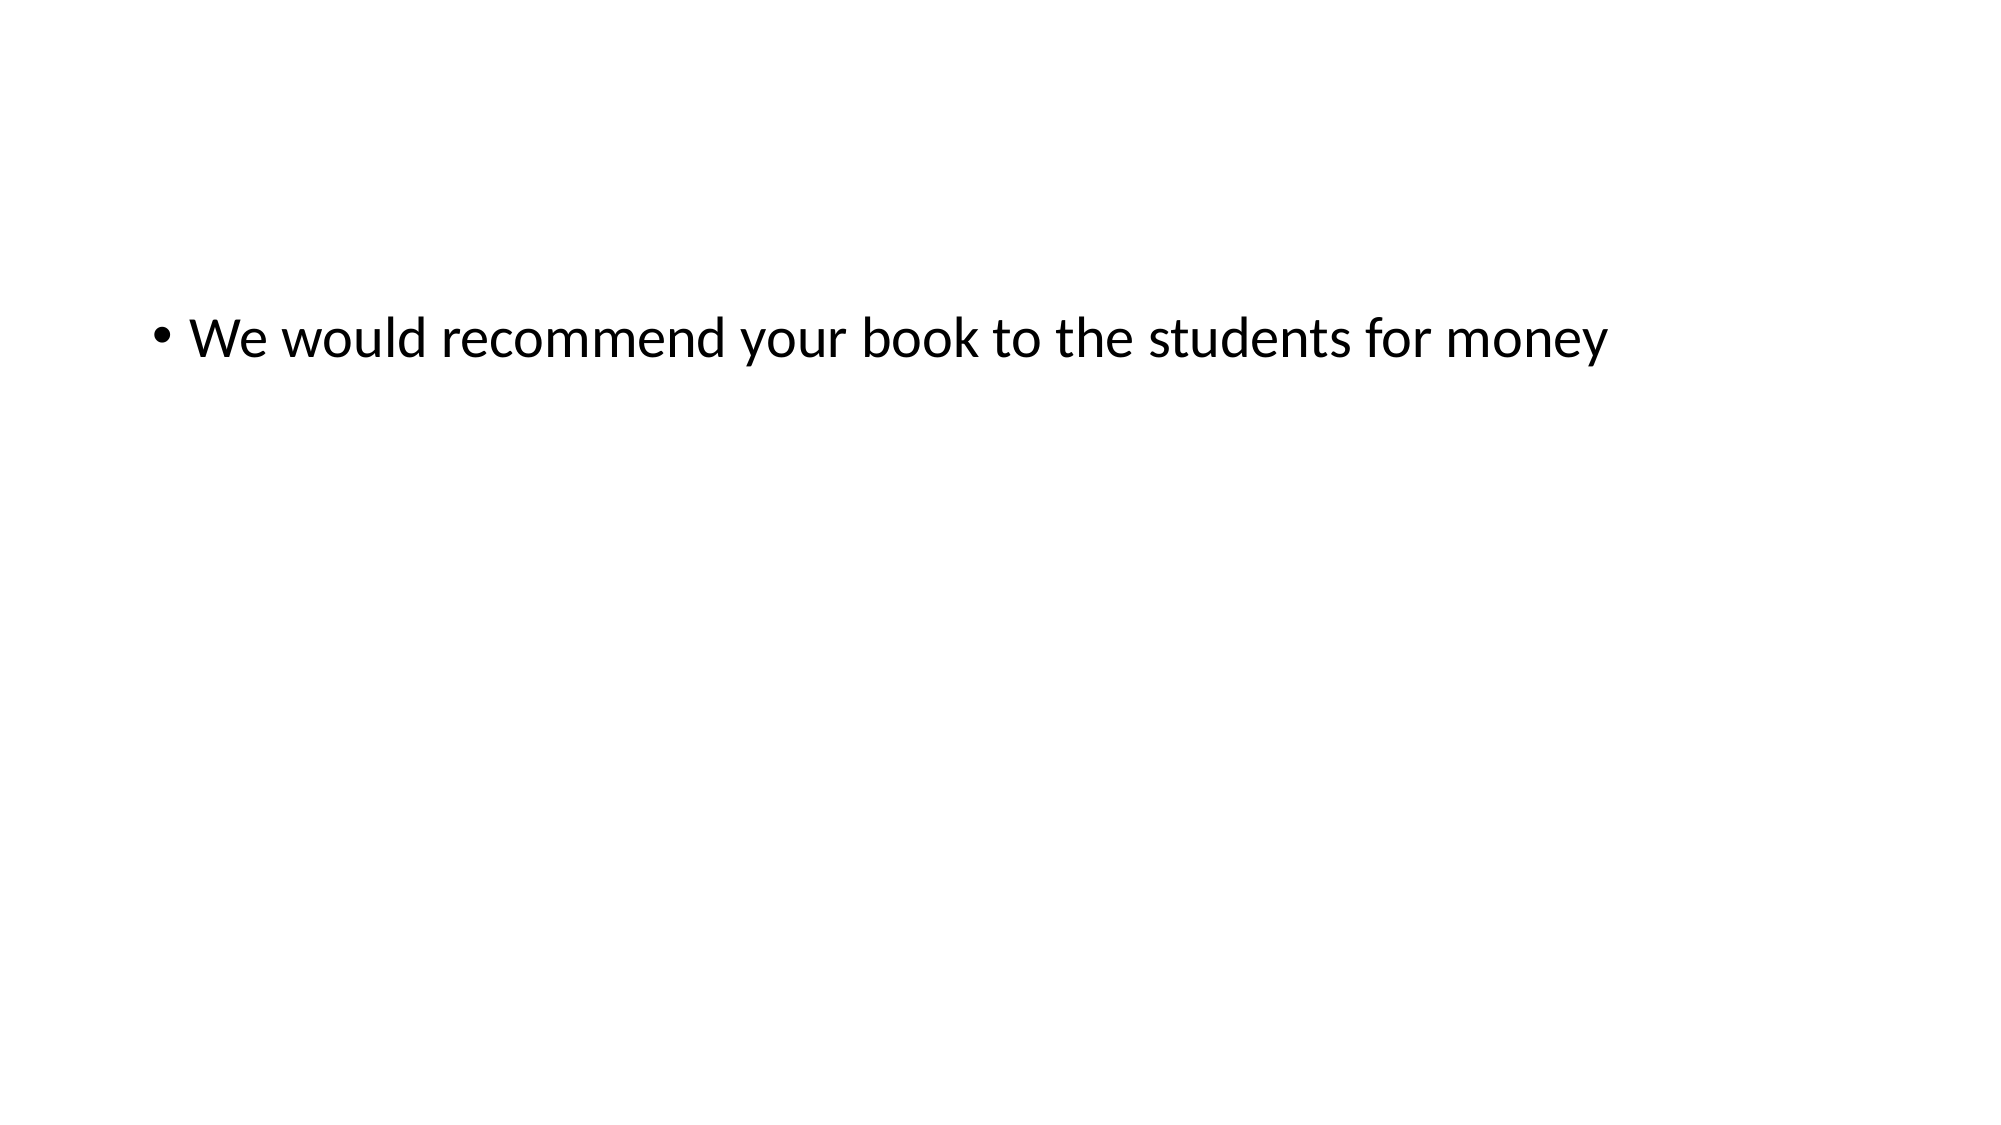

#
We would recommend your book to the students for money